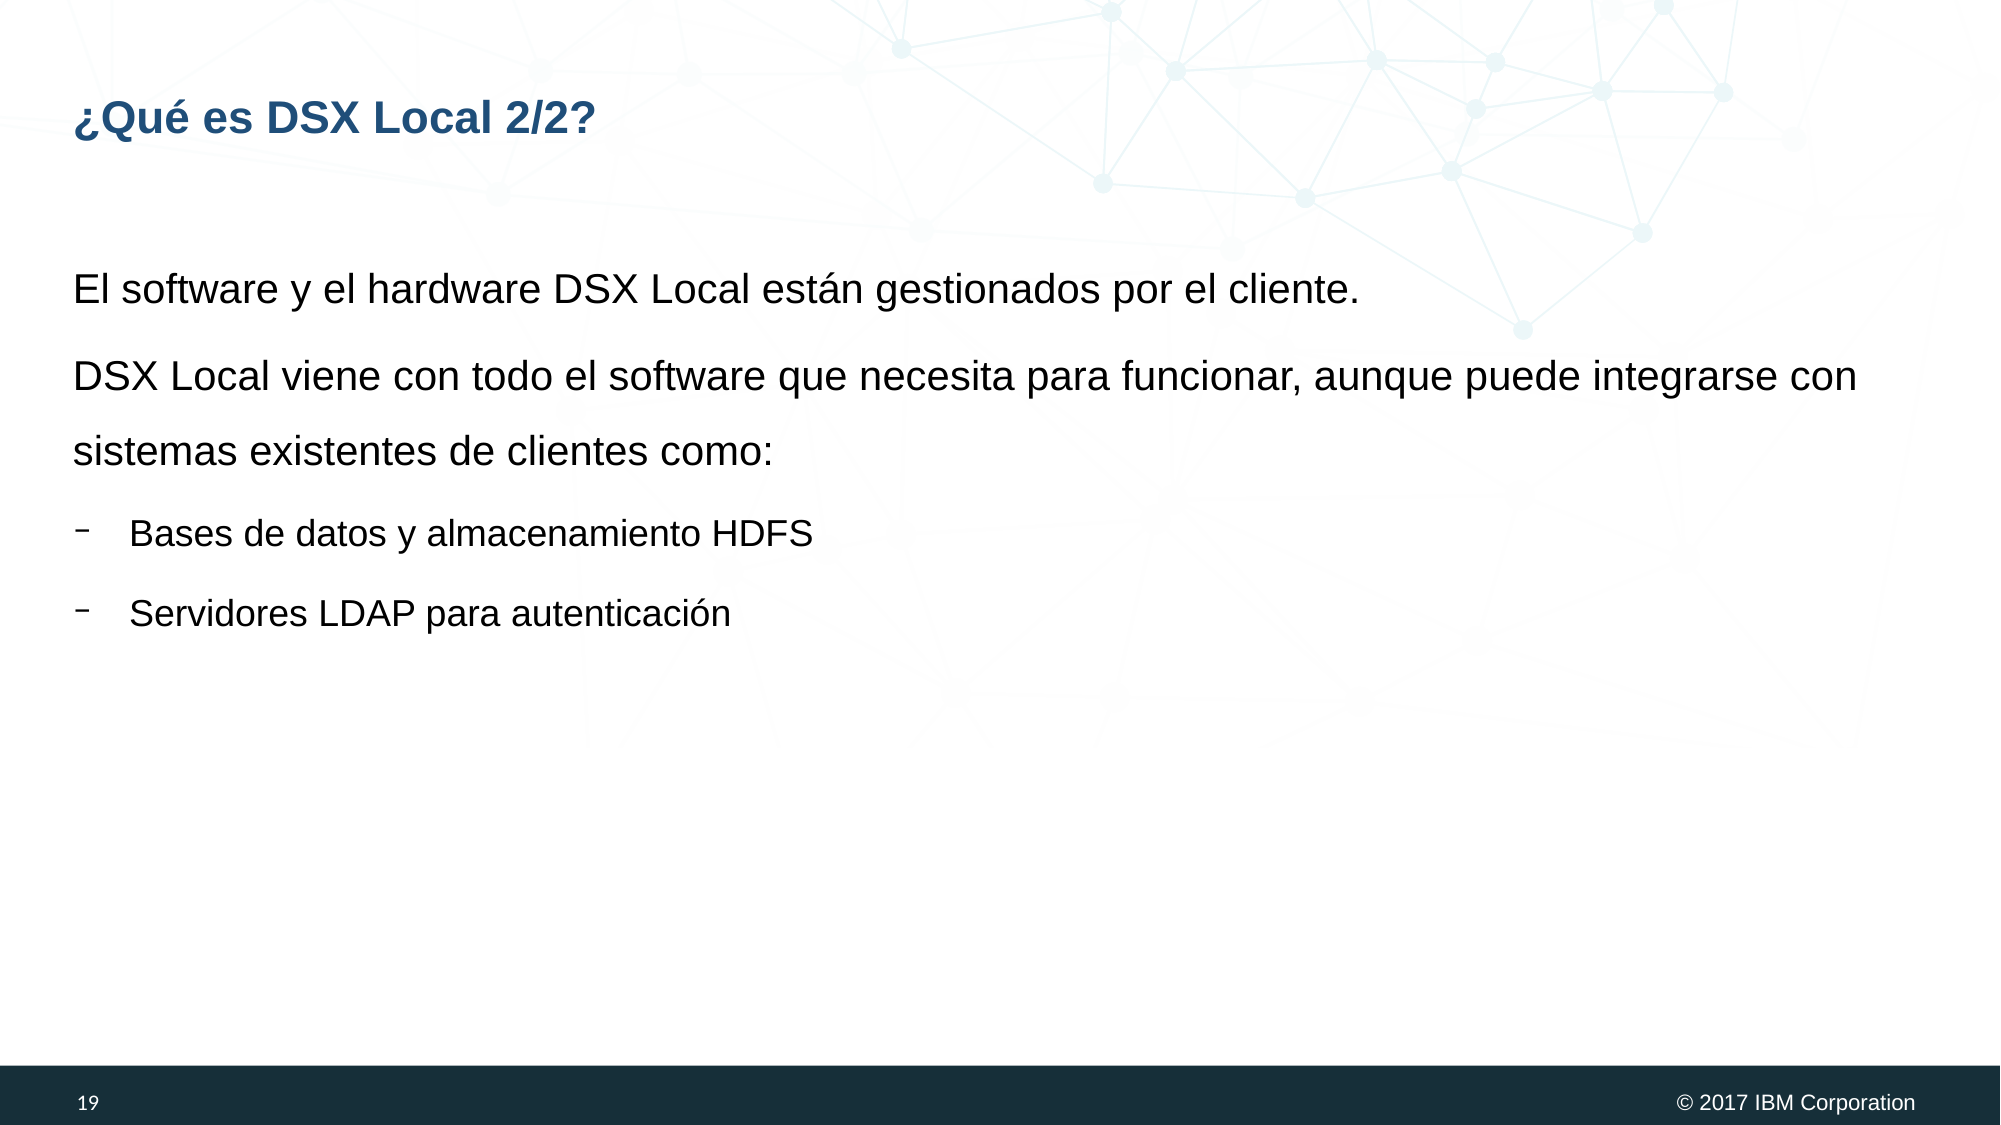

# ¿Qué es DSX Local 2/2?
El software y el hardware DSX Local están gestionados por el cliente.
DSX Local viene con todo el software que necesita para funcionar, aunque puede integrarse con sistemas existentes de clientes como:
Bases de datos y almacenamiento HDFS
Servidores LDAP para autenticación